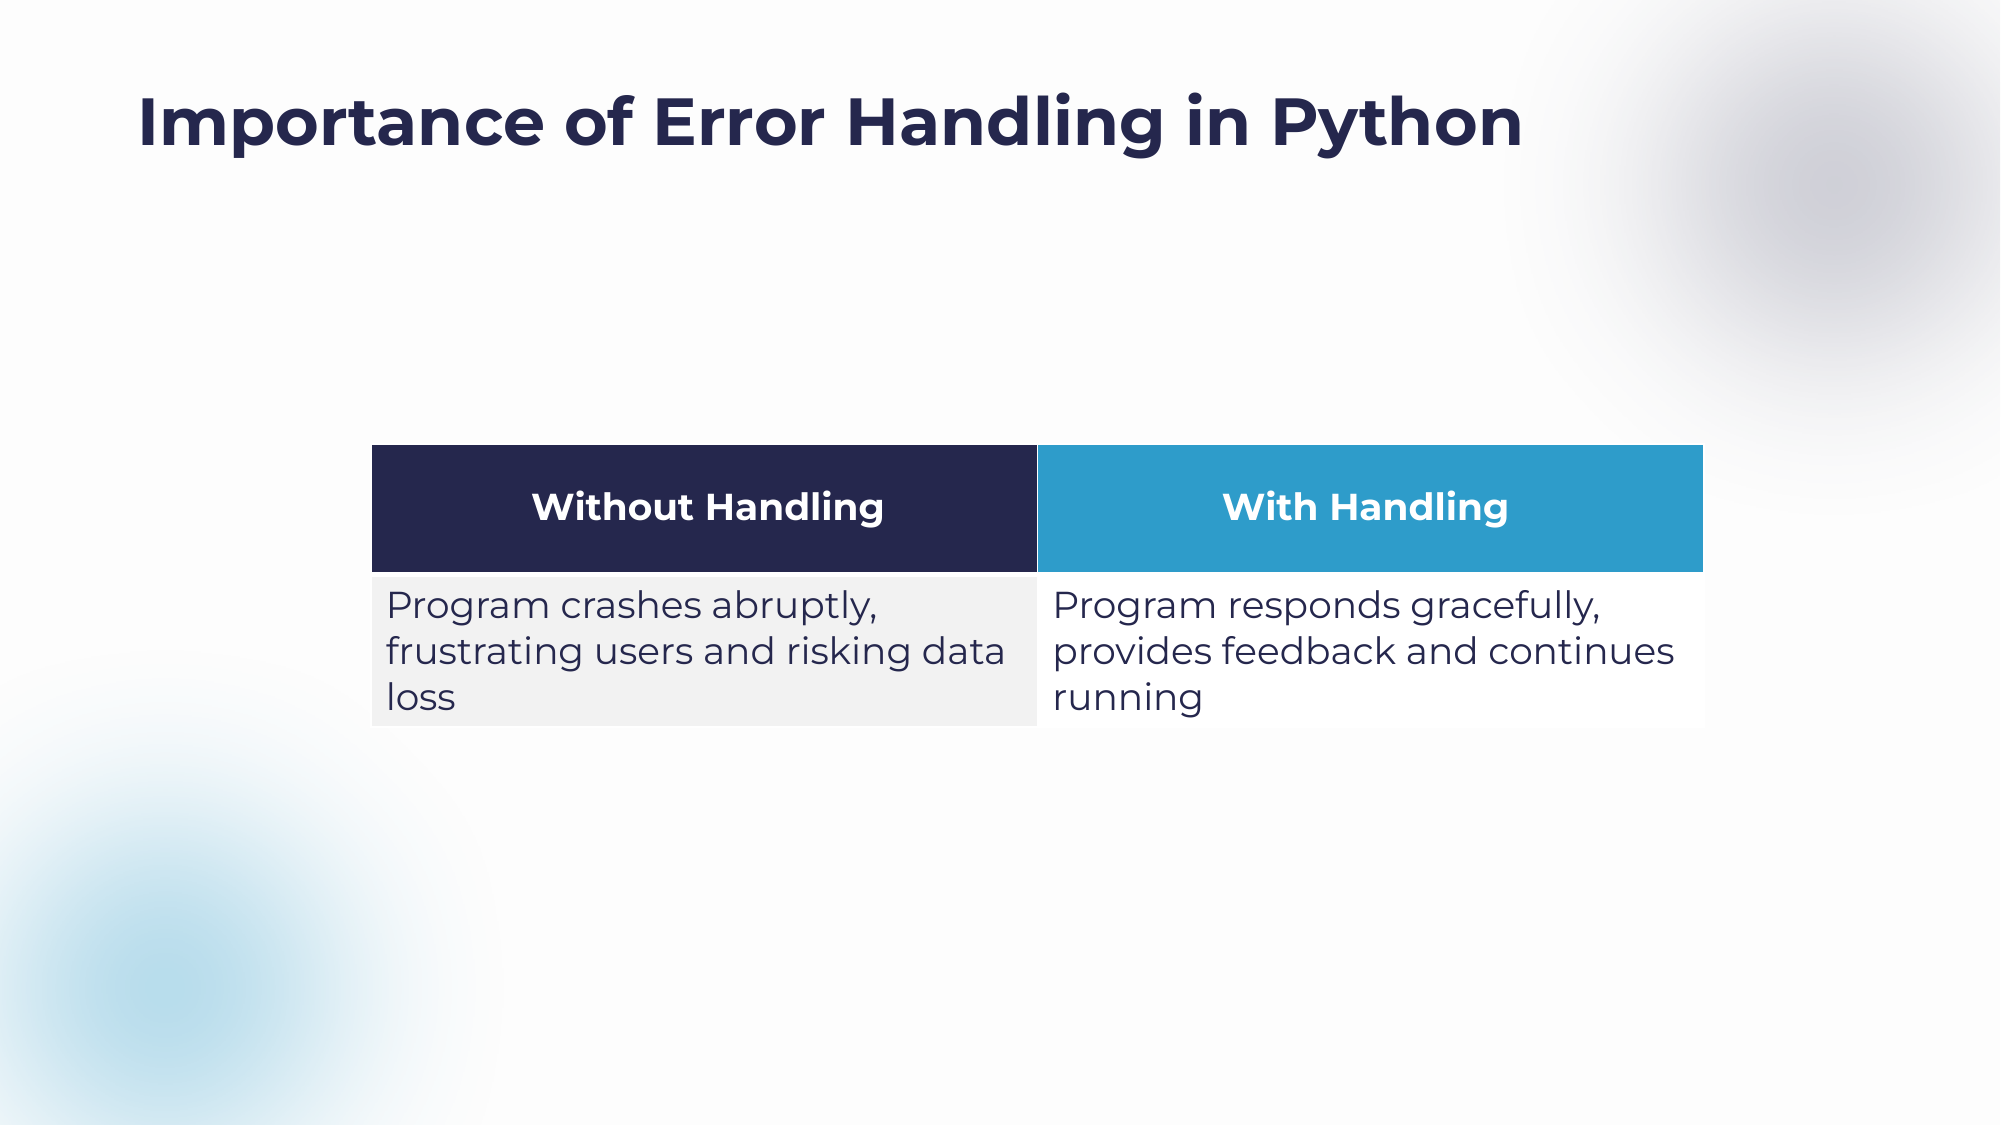

Importance of Error Handling in Python
|  |  |
| --- | --- |
| Program crashes abruptly, frustrating users and risking data loss | Program responds gracefully, provides feedback and continues running |
Without Handling
With Handling